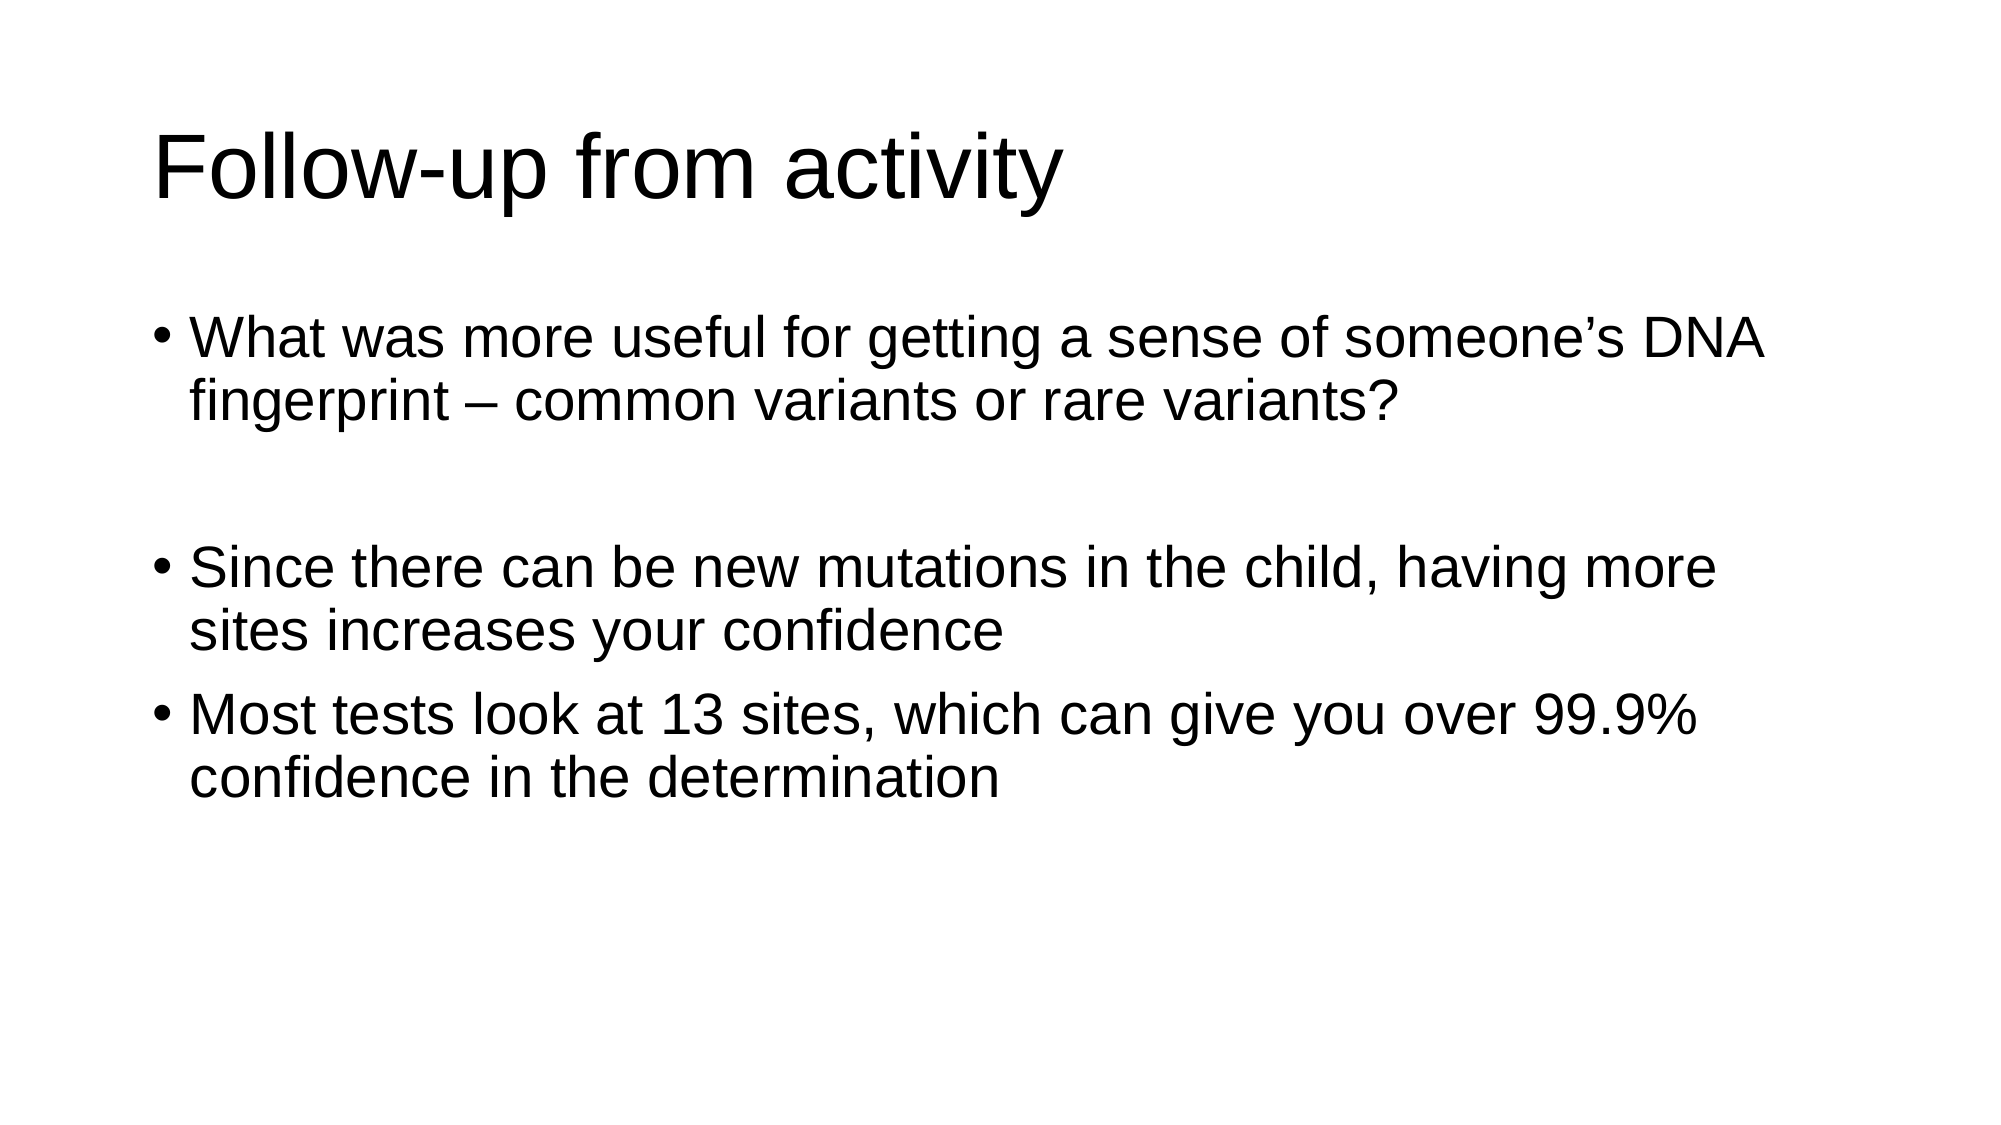

# Follow-up from activity
What was more useful for getting a sense of someone’s DNA fingerprint – common variants or rare variants?

Since there can be new mutations in the child, having more sites increases your confidence
Most tests look at 13 sites, which can give you over 99.9% confidence in the determination